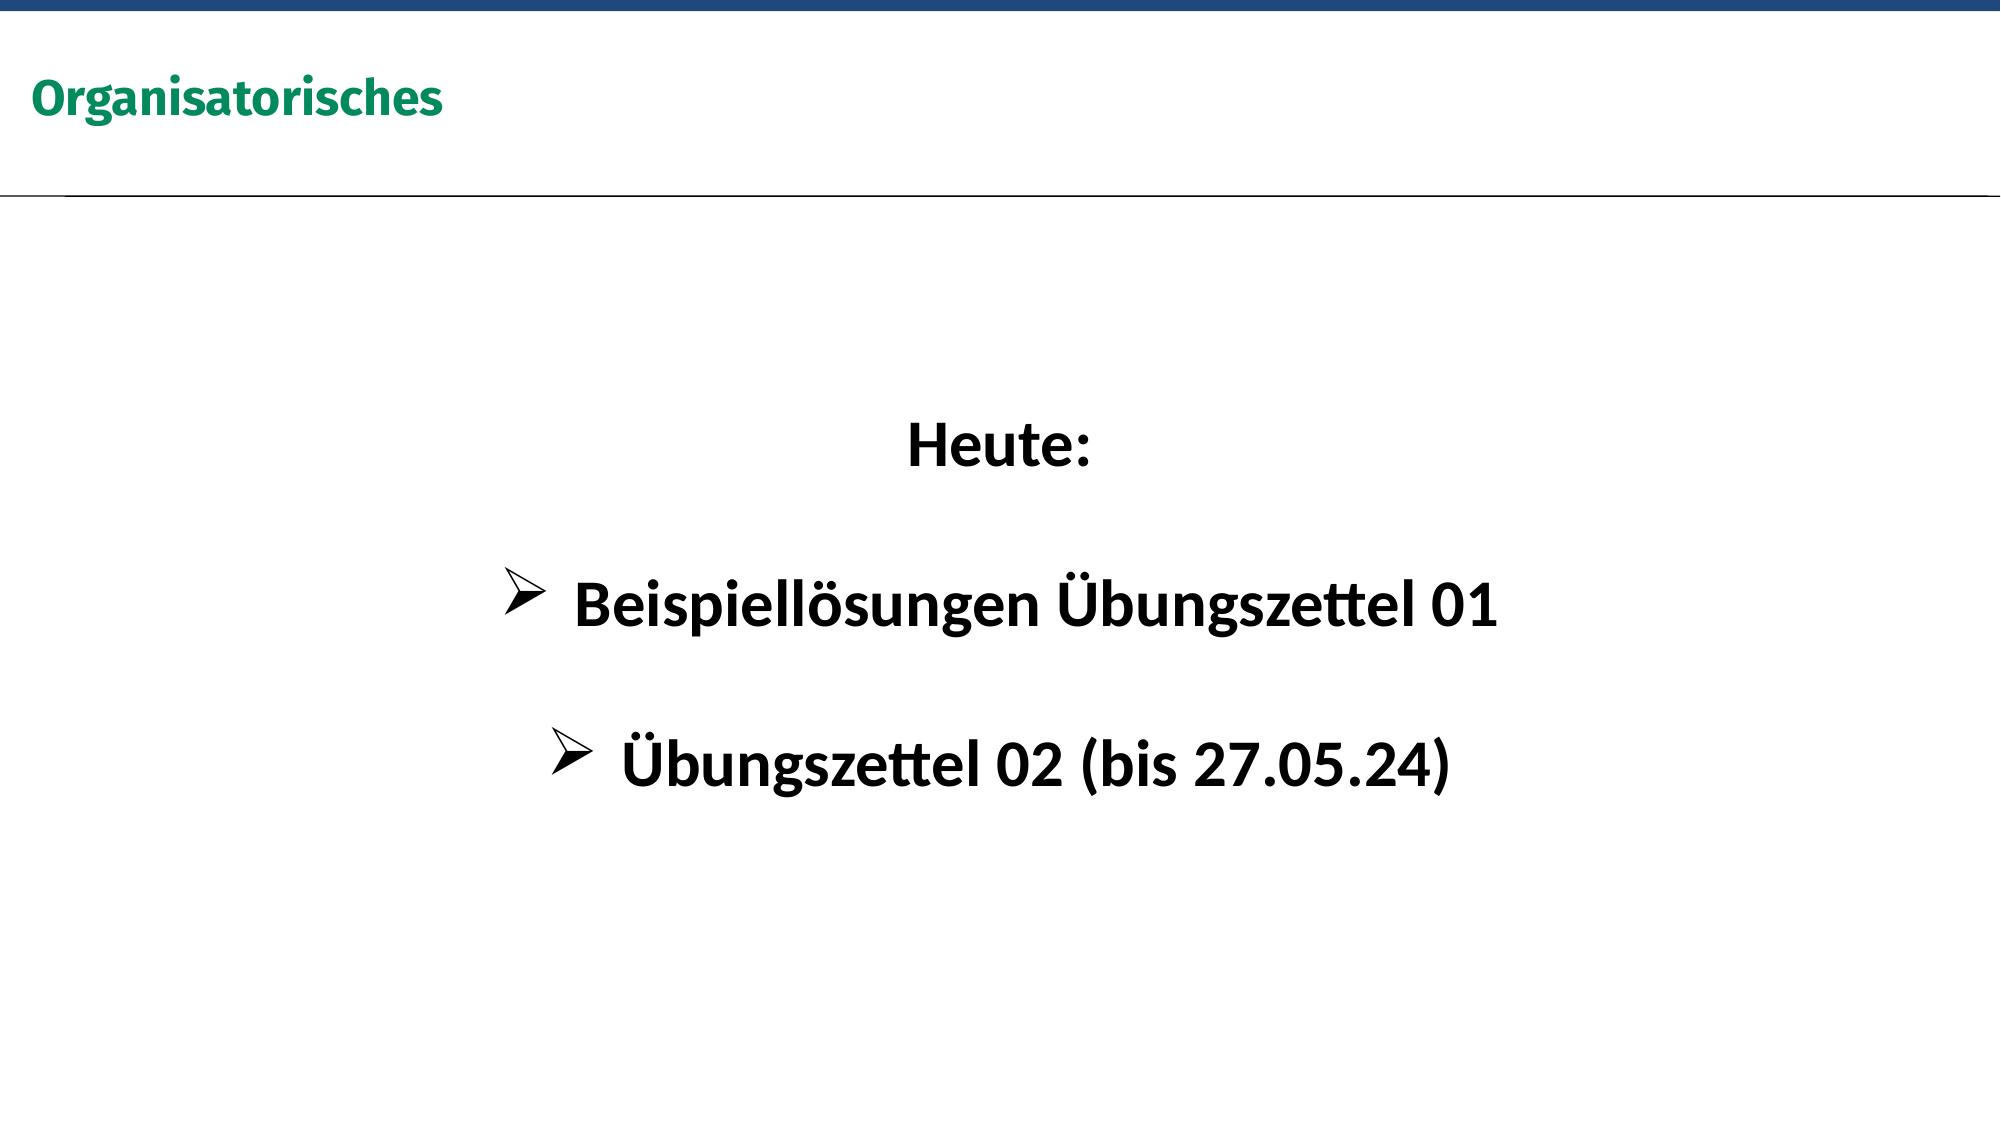

# Organisatorisches
Heute:

Beispiellösungen Übungszettel 01

Übungszettel 02 (bis 27.05.24)